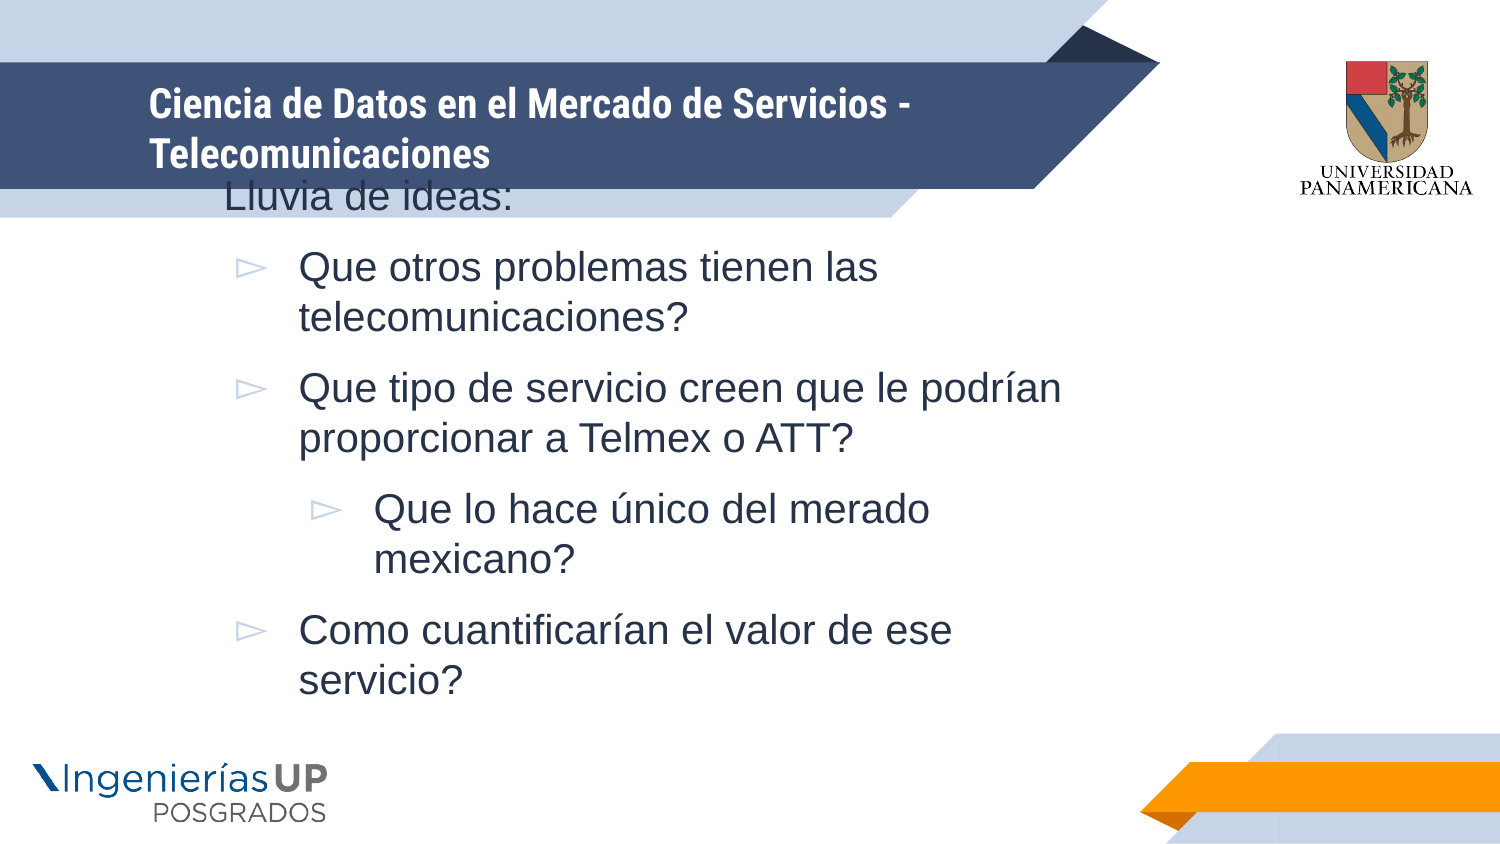

# Ciencia de Datos en el Mercado de Servicios -Telecomunicaciones
Lluvia de ideas:
Que otros problemas tienen las telecomunicaciones?
Que tipo de servicio creen que le podrían proporcionar a Telmex o ATT?
Que lo hace único del merado mexicano?
Como cuantificarían el valor de ese servicio?